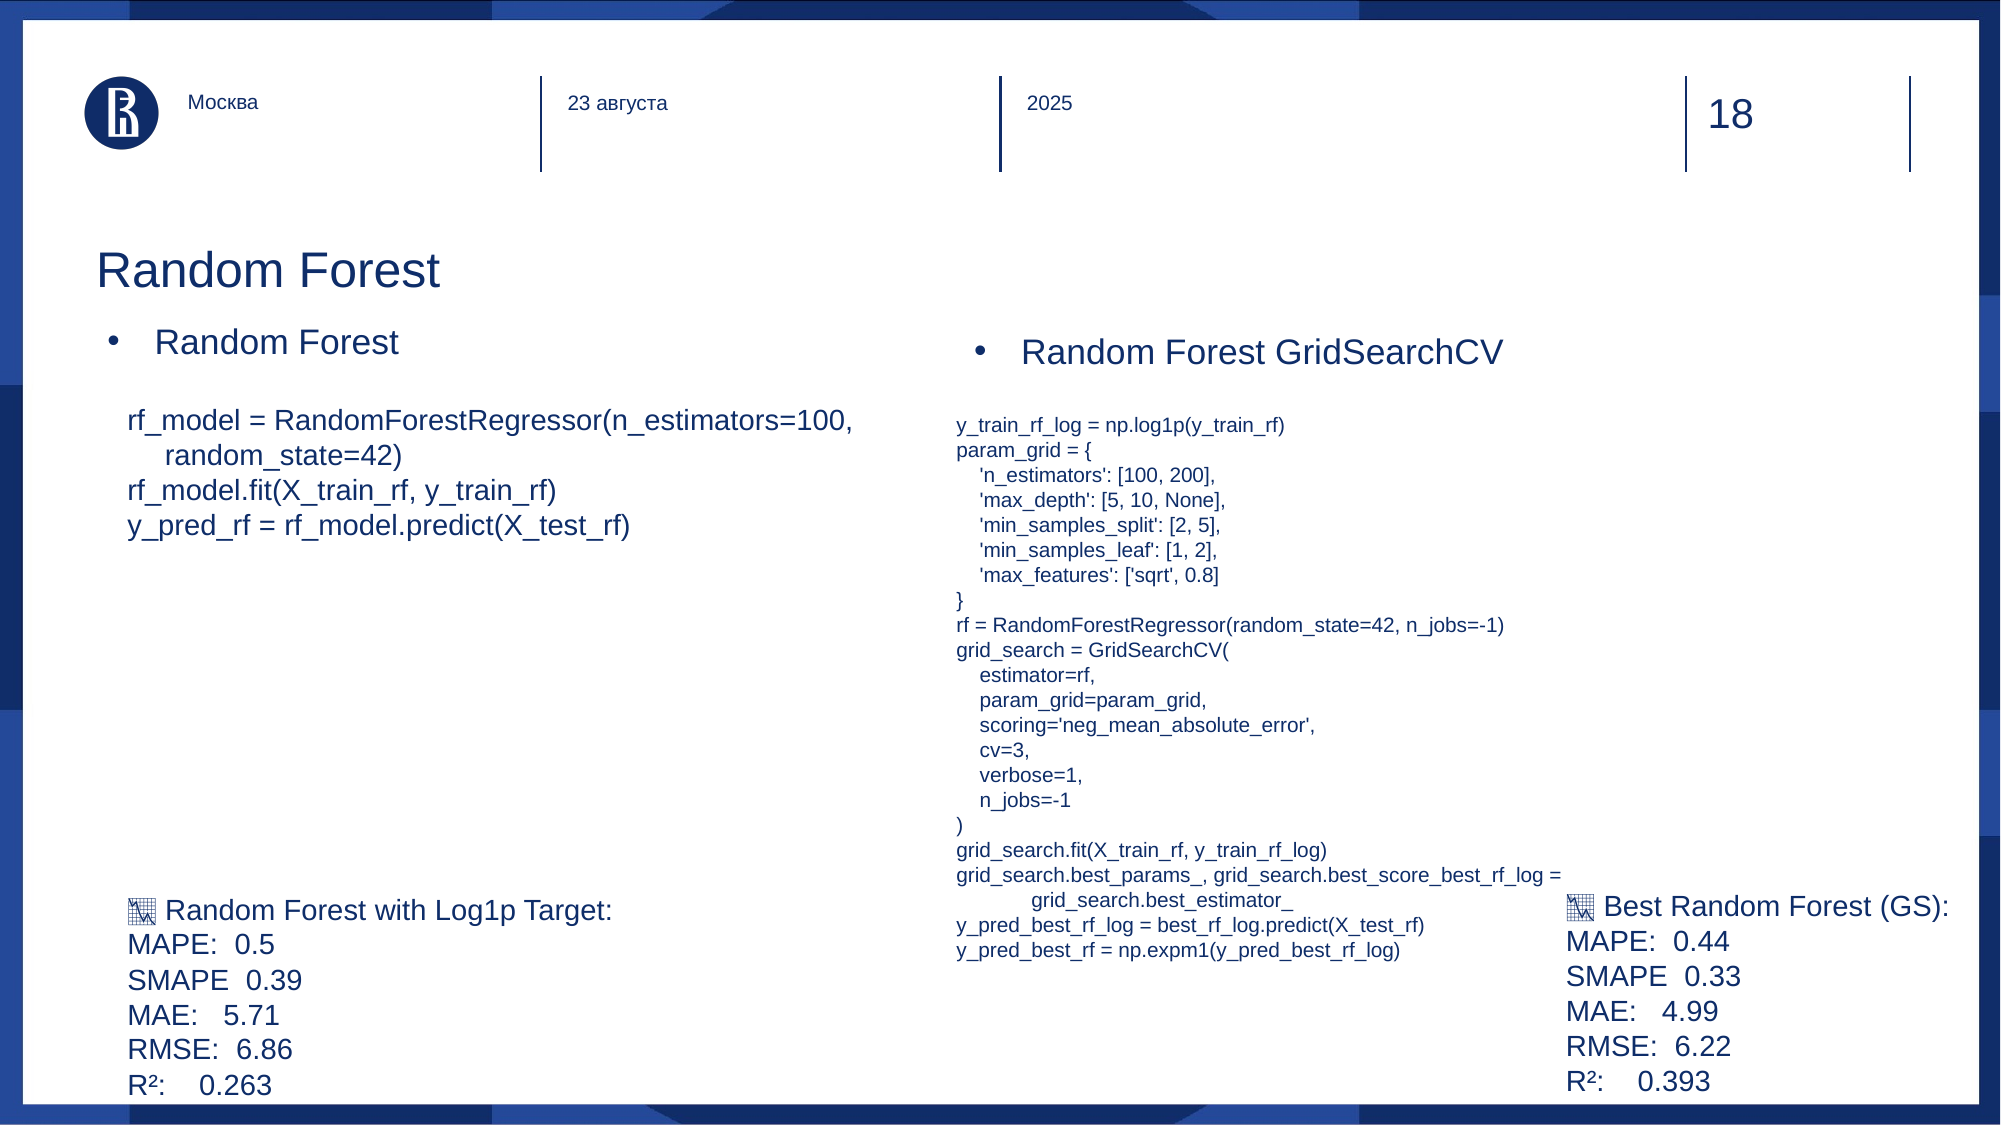

Москва
23 августа
2025
# Random Forest
Random Forest

rf_model = RandomForestRegressor(n_estimators=100, random_state=42)
rf_model.fit(X_train_rf, y_train_rf)
y_pred_rf = rf_model.predict(X_test_rf)

📉 Random Forest with Log1p Target:
MAPE:  0.5
SMAPE  0.39
MAE:   5.71
RMSE:  6.86
R²:    0.263

Random Forest GridSearchCV

y_train_rf_log = np.log1p(y_train_rf)
param_grid = {
    'n_estimators': [100, 200],
    'max_depth': [5, 10, None],
    'min_samples_split': [2, 5],
    'min_samples_leaf': [1, 2],
    'max_features': ['sqrt', 0.8]
}
rf = RandomForestRegressor(random_state=42, n_jobs=-1)
grid_search = GridSearchCV(
    estimator=rf,
    param_grid=param_grid,
    scoring='neg_mean_absolute_error',
    cv=3,
    verbose=1,
    n_jobs=-1
)
grid_search.fit(X_train_rf, y_train_rf_log)
grid_search.best_params_, grid_search.best_score_best_rf_log = grid_search.best_estimator_
y_pred_best_rf_log = best_rf_log.predict(X_test_rf)
y_pred_best_rf = np.expm1(y_pred_best_rf_log)

📉 Best Random Forest (GS):
MAPE:  0.44
SMAPE  0.33
MAE:   4.99
RMSE:  6.22
R²:    0.393